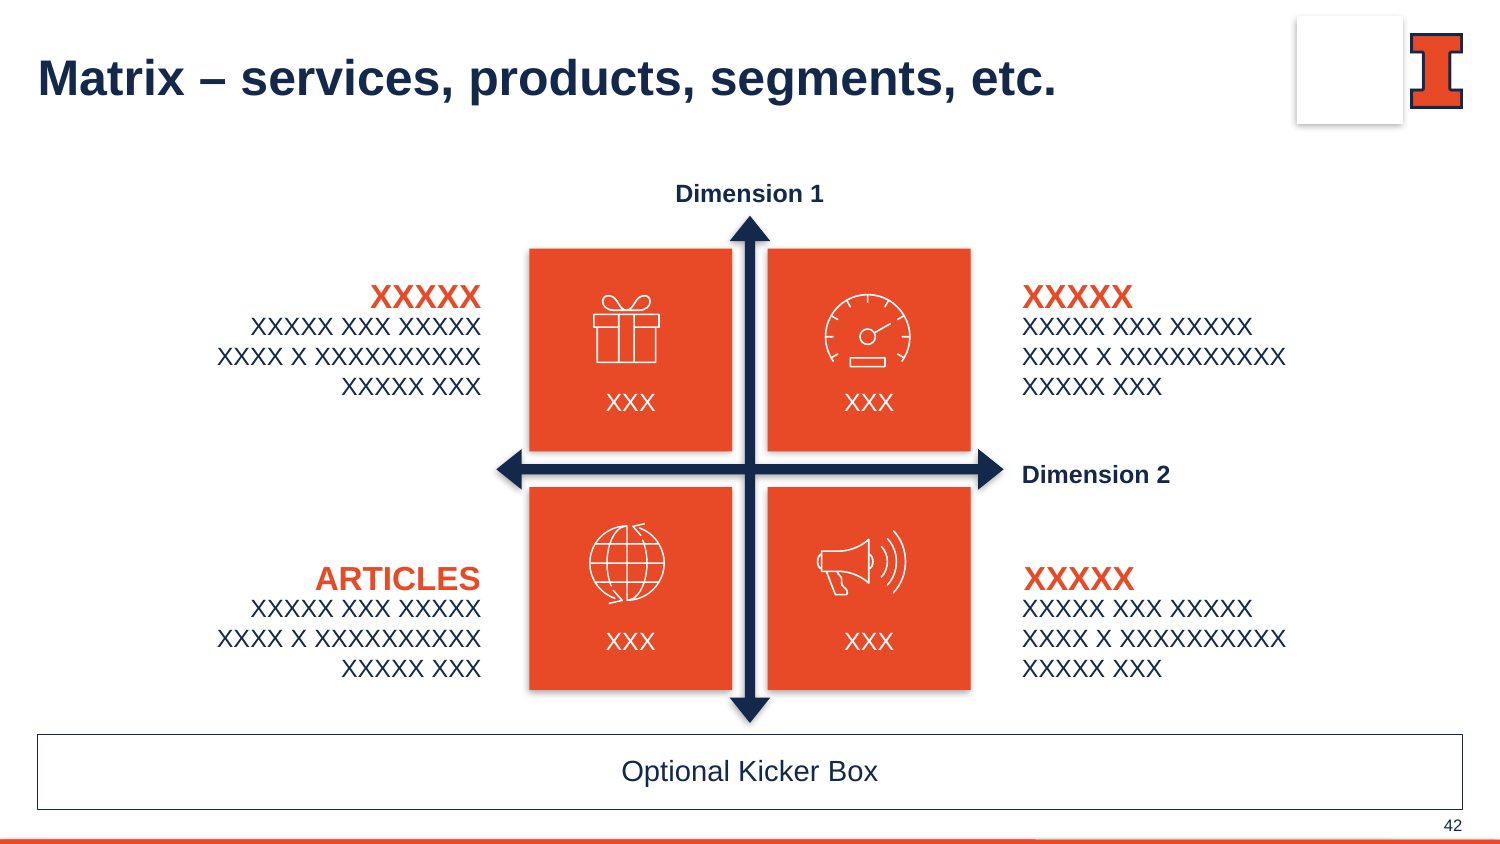

# Matrix – services, products, segments, etc.
Dimension 1
XXX
XXX
XXX
XXX
XXXXX
XXXXX

XXXXX XXX XXXXX XXXX X XXXXXXXXXX XXXXX XXX
XXXXX XXX XXXXX XXXX X XXXXXXXXXX XXXXX XXX
Dimension 2

ARTICLES
XXXXX
XXXXX XXX XXXXX XXXX X XXXXXXXXXX XXXXX XXX
XXXXX XXX XXXXX XXXX X XXXXXXXXXX XXXXX XXX
Optional Kicker Box

42